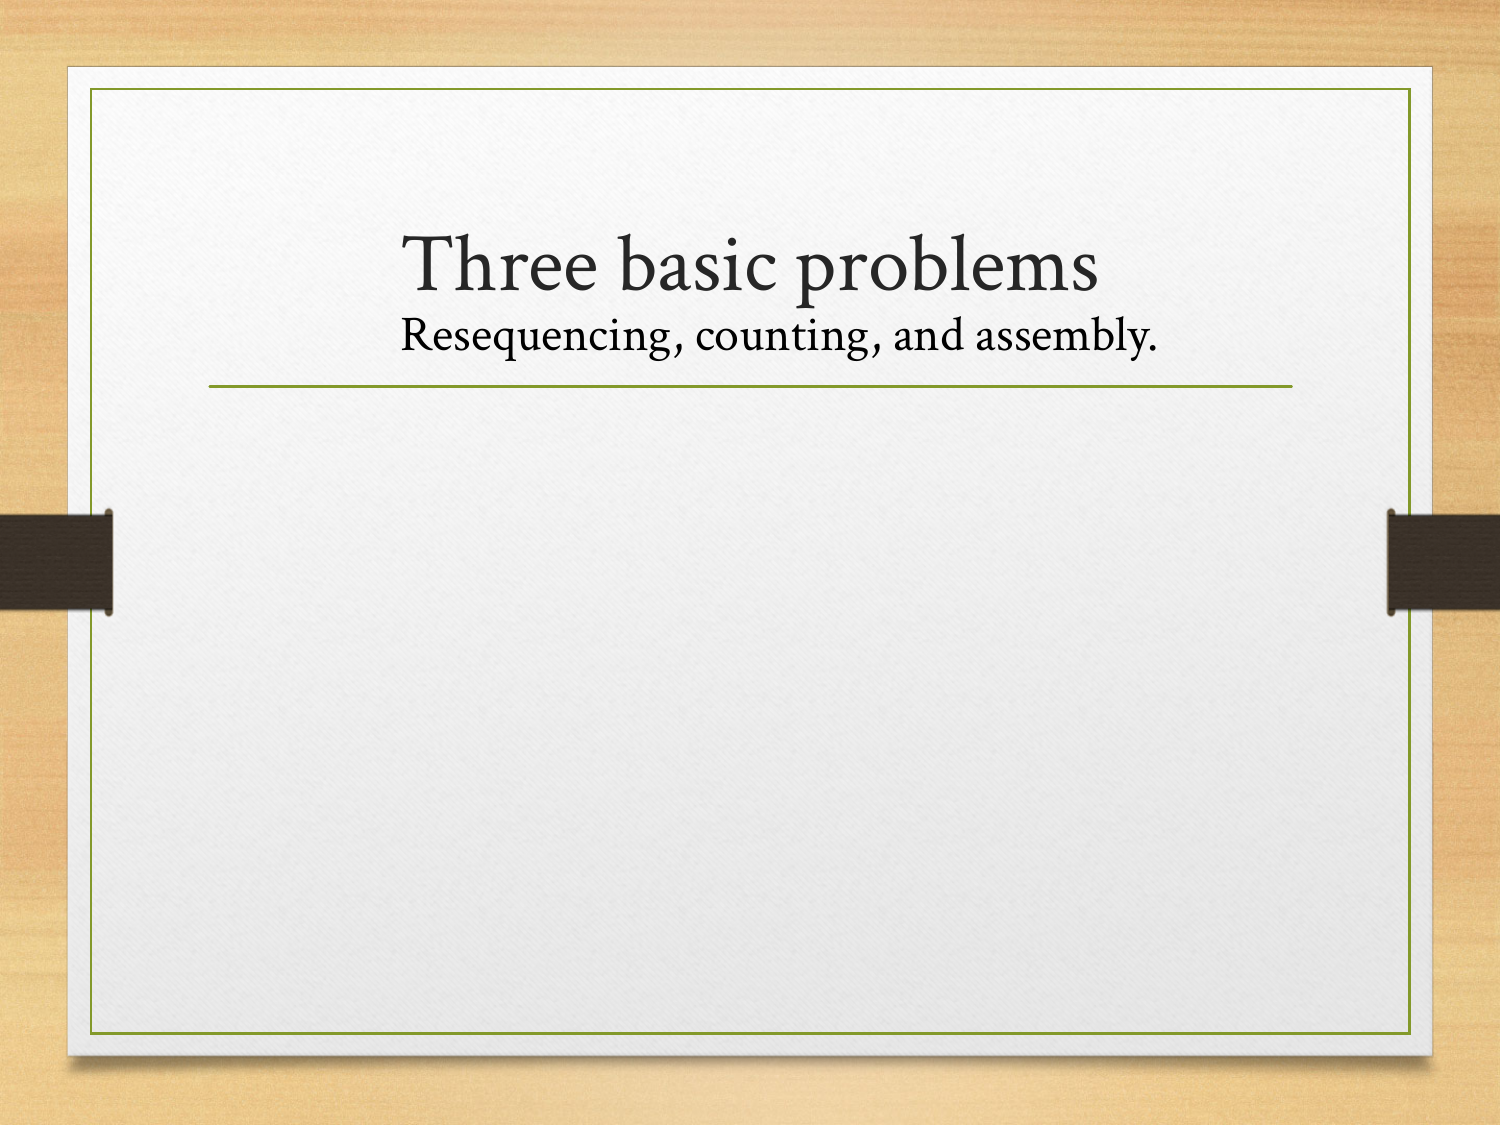

# Three basic problems
Resequencing, counting, and assembly.